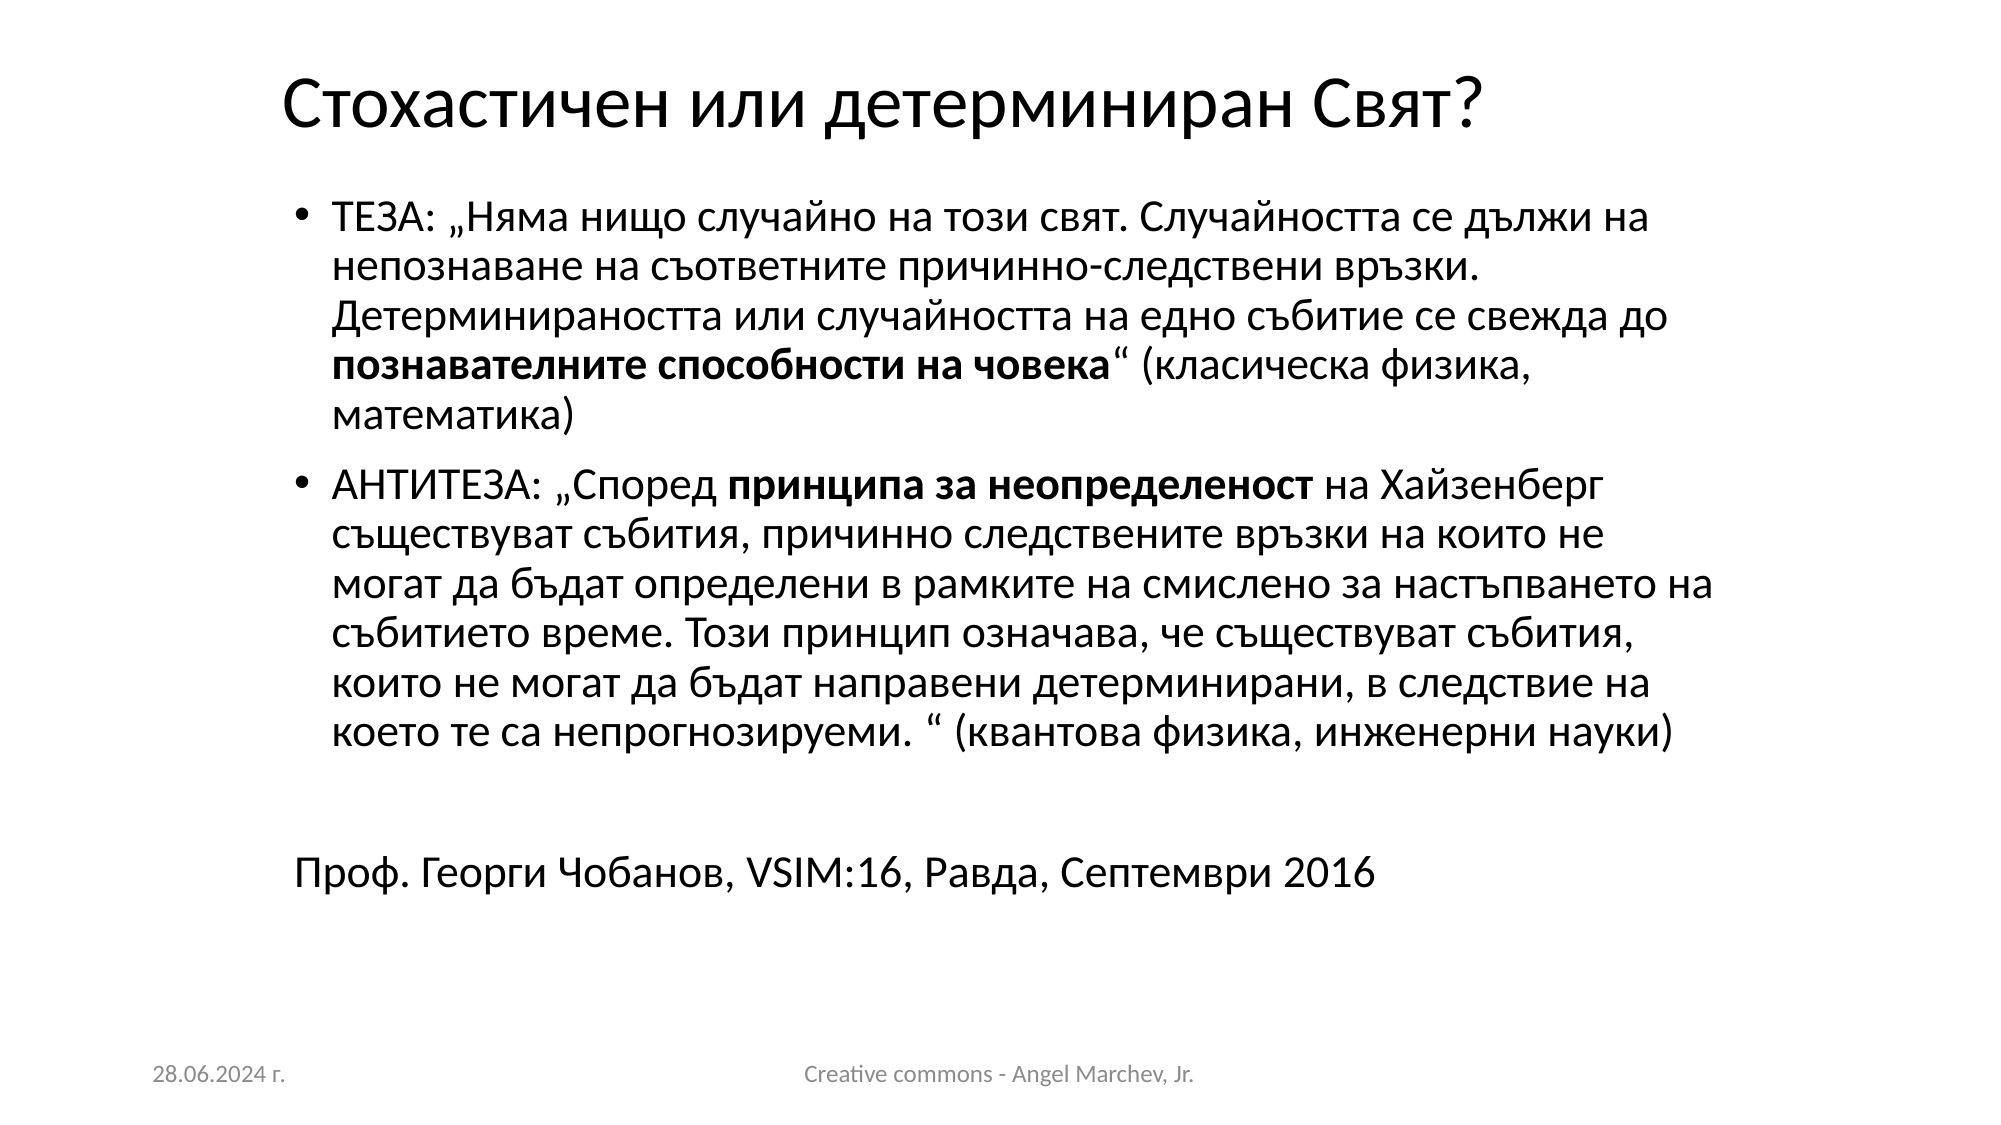

# Стохастичен или детерминиран Свят?
ТЕЗА: „Няма нищо случайно на този свят. Случайността се дължи на непознаване на съответните причинно-следствени връзки. Детерминираността или случайността на едно събитие се свежда до познавателните способности на човека“ (класическа физика, математика)
АНТИТЕЗА: „Според принципа за неопределеност на Хайзенберг съществуват събития, причинно следствените връзки на които не могат да бъдат определени в рамките на смислено за настъпването на събитието време. Този принцип означава, че съществуват събития, които не могат да бъдат направени детерминирани, в следствие на което те са непрогнозируеми. “ (квантова физика, инженерни науки)

Проф. Георги Чобанов, VSIM:16, Равда, Септември 2016

28.06.2024 г.
Creative commons - Angel Marchev, Jr.